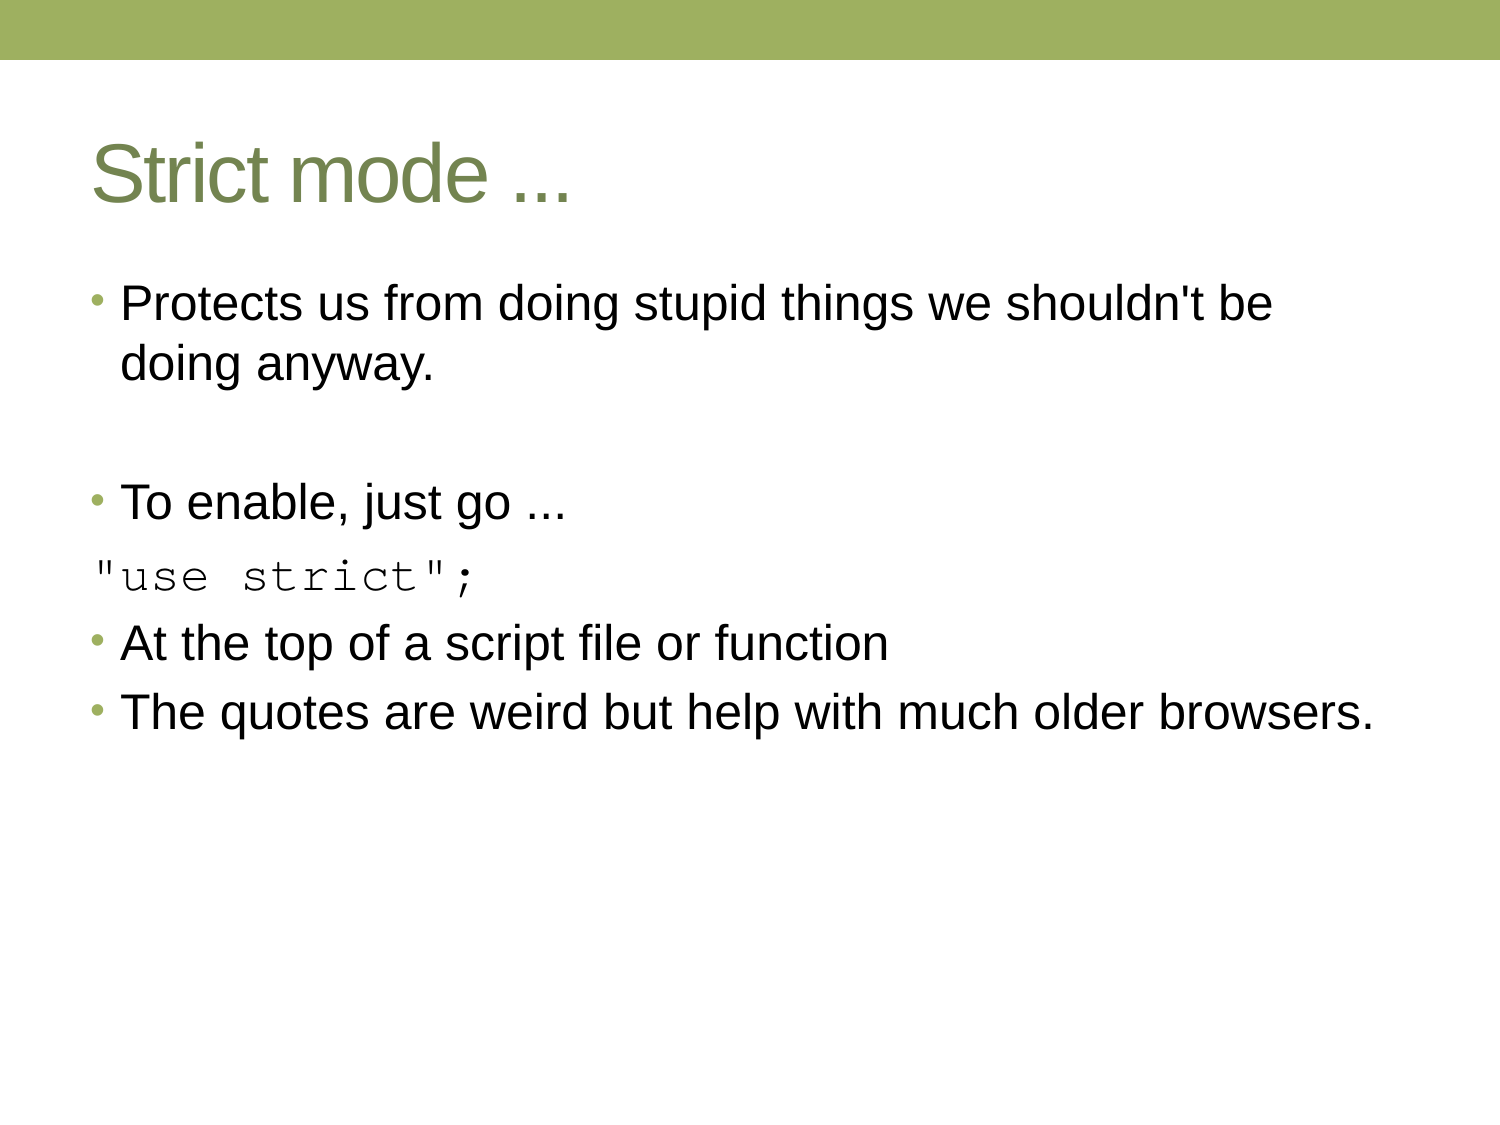

# Strict mode ...
Protects us from doing stupid things we shouldn't be doing anyway.

To enable, just go ...
"use strict";
At the top of a script file or function
The quotes are weird but help with much older browsers.